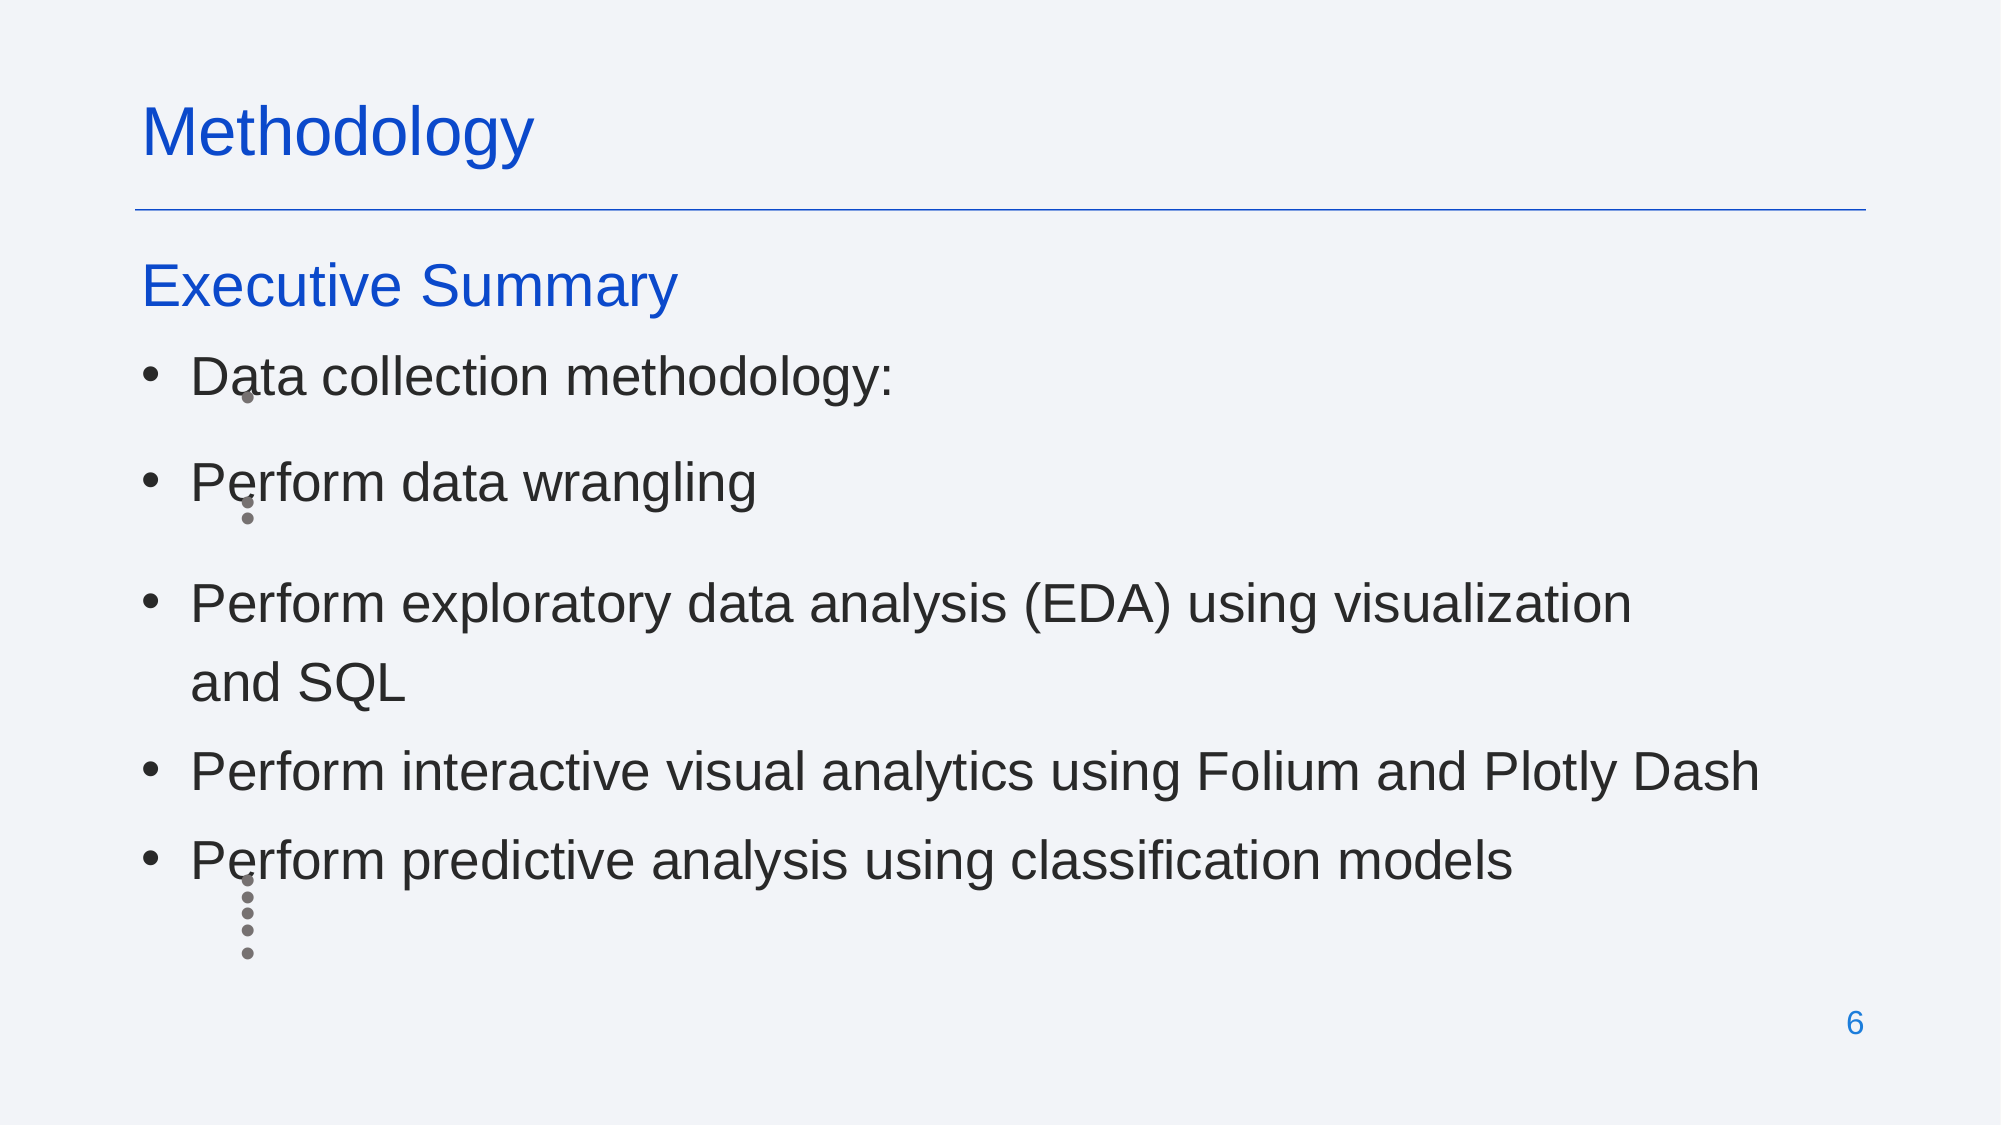

Methodology
Executive Summary
Data collection methodology:
Data was collected from Spacex API and scrapped from a Wikipedia page
Perform data wrangling
The data frame were filtered to only include Falcon 9 launches
Missing Values were dealt with
Perform exploratory data analysis (EDA) using visualization and SQL
Perform interactive visual analytics using Folium and Plotly Dash
Perform predictive analysis using classification models
Create a landing outcome label (0,1)
Features engineering and data standardization
Training data and test data split
Hyperparameter optimization for SVM, Classification Trees, KNN and Logistic Regression
Methods evaluation using test data

6